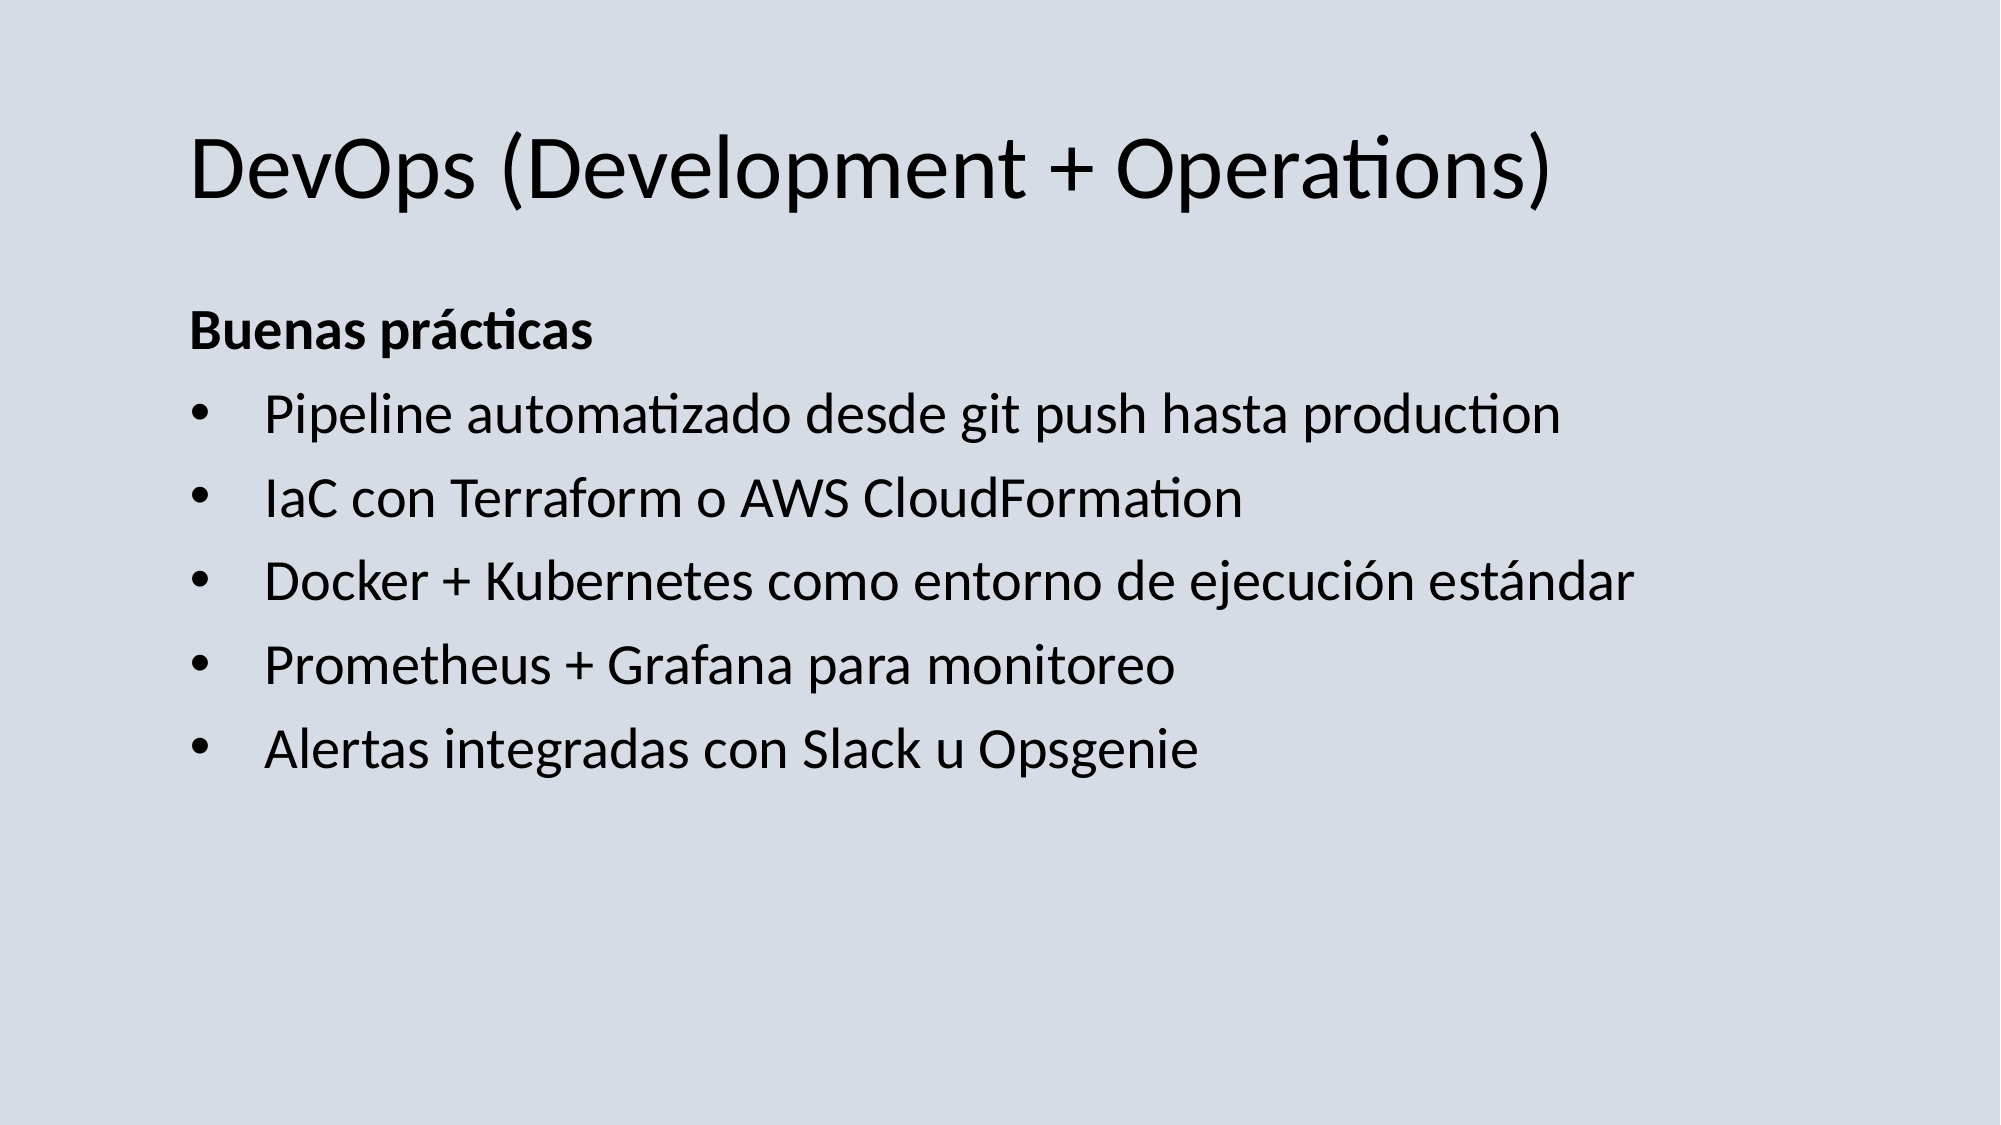

# DevOps (Development + Operations)
Buenas prácticas
Pipeline automatizado desde git push hasta production
IaC con Terraform o AWS CloudFormation
Docker + Kubernetes como entorno de ejecución estándar
Prometheus + Grafana para monitoreo
Alertas integradas con Slack u Opsgenie